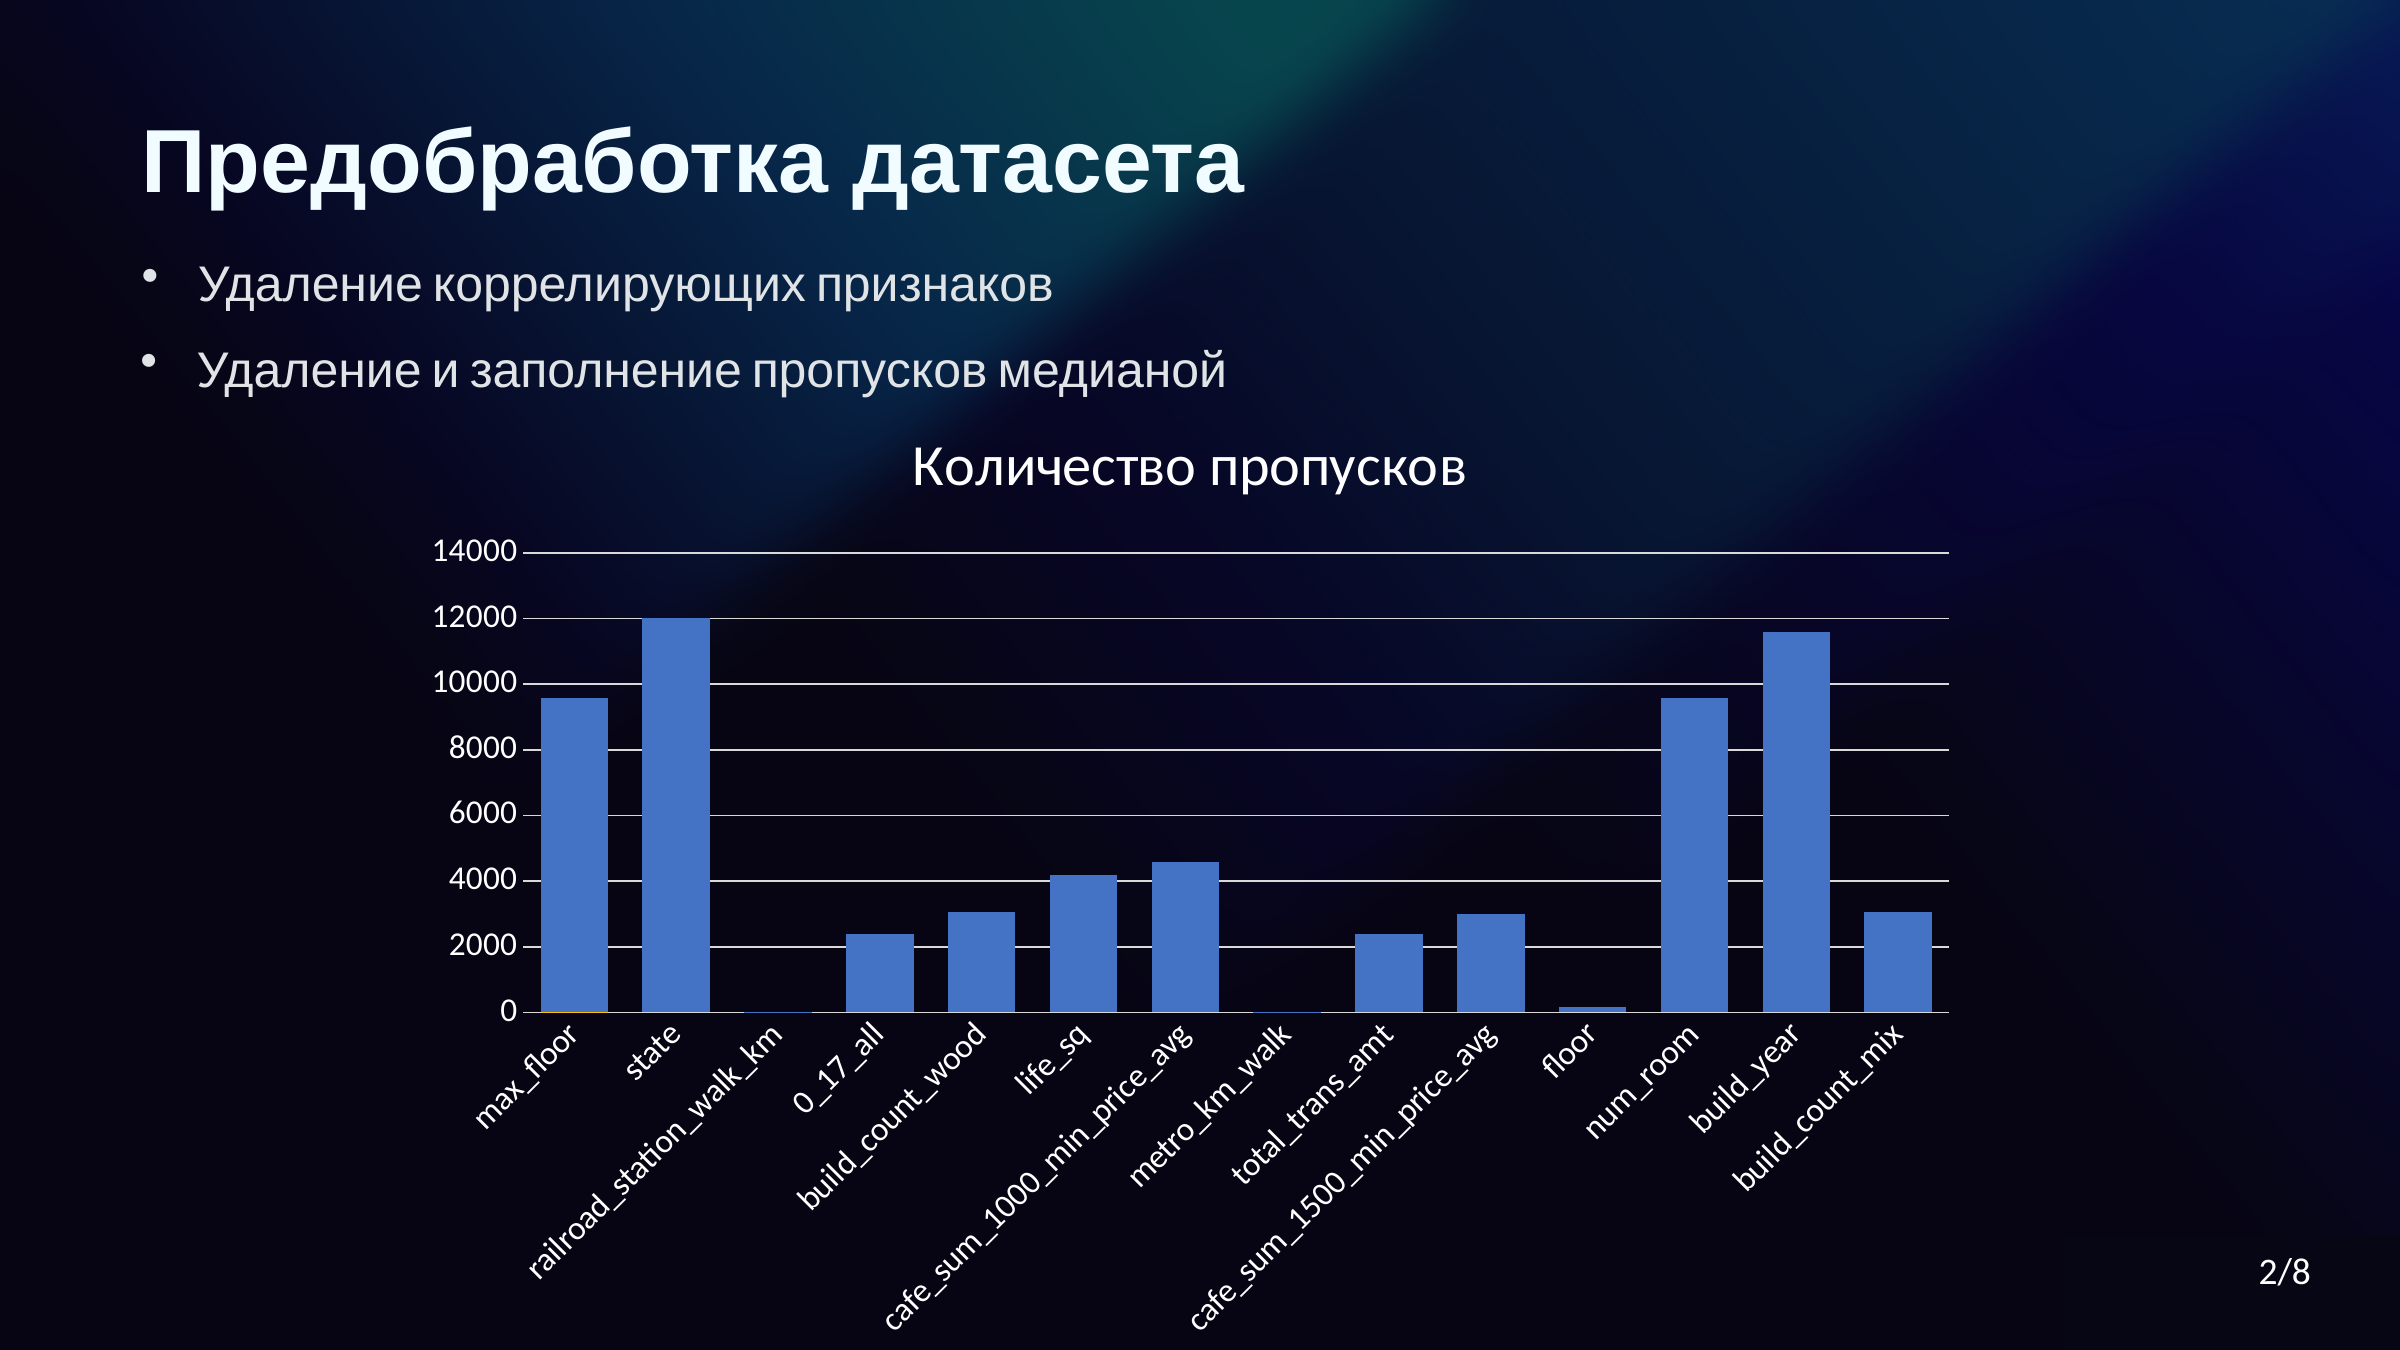

Предобработка датасета
Удаление коррелирующих признаков
Удаление и заполнение пропусков медианой

[unsupported chart]

2/8